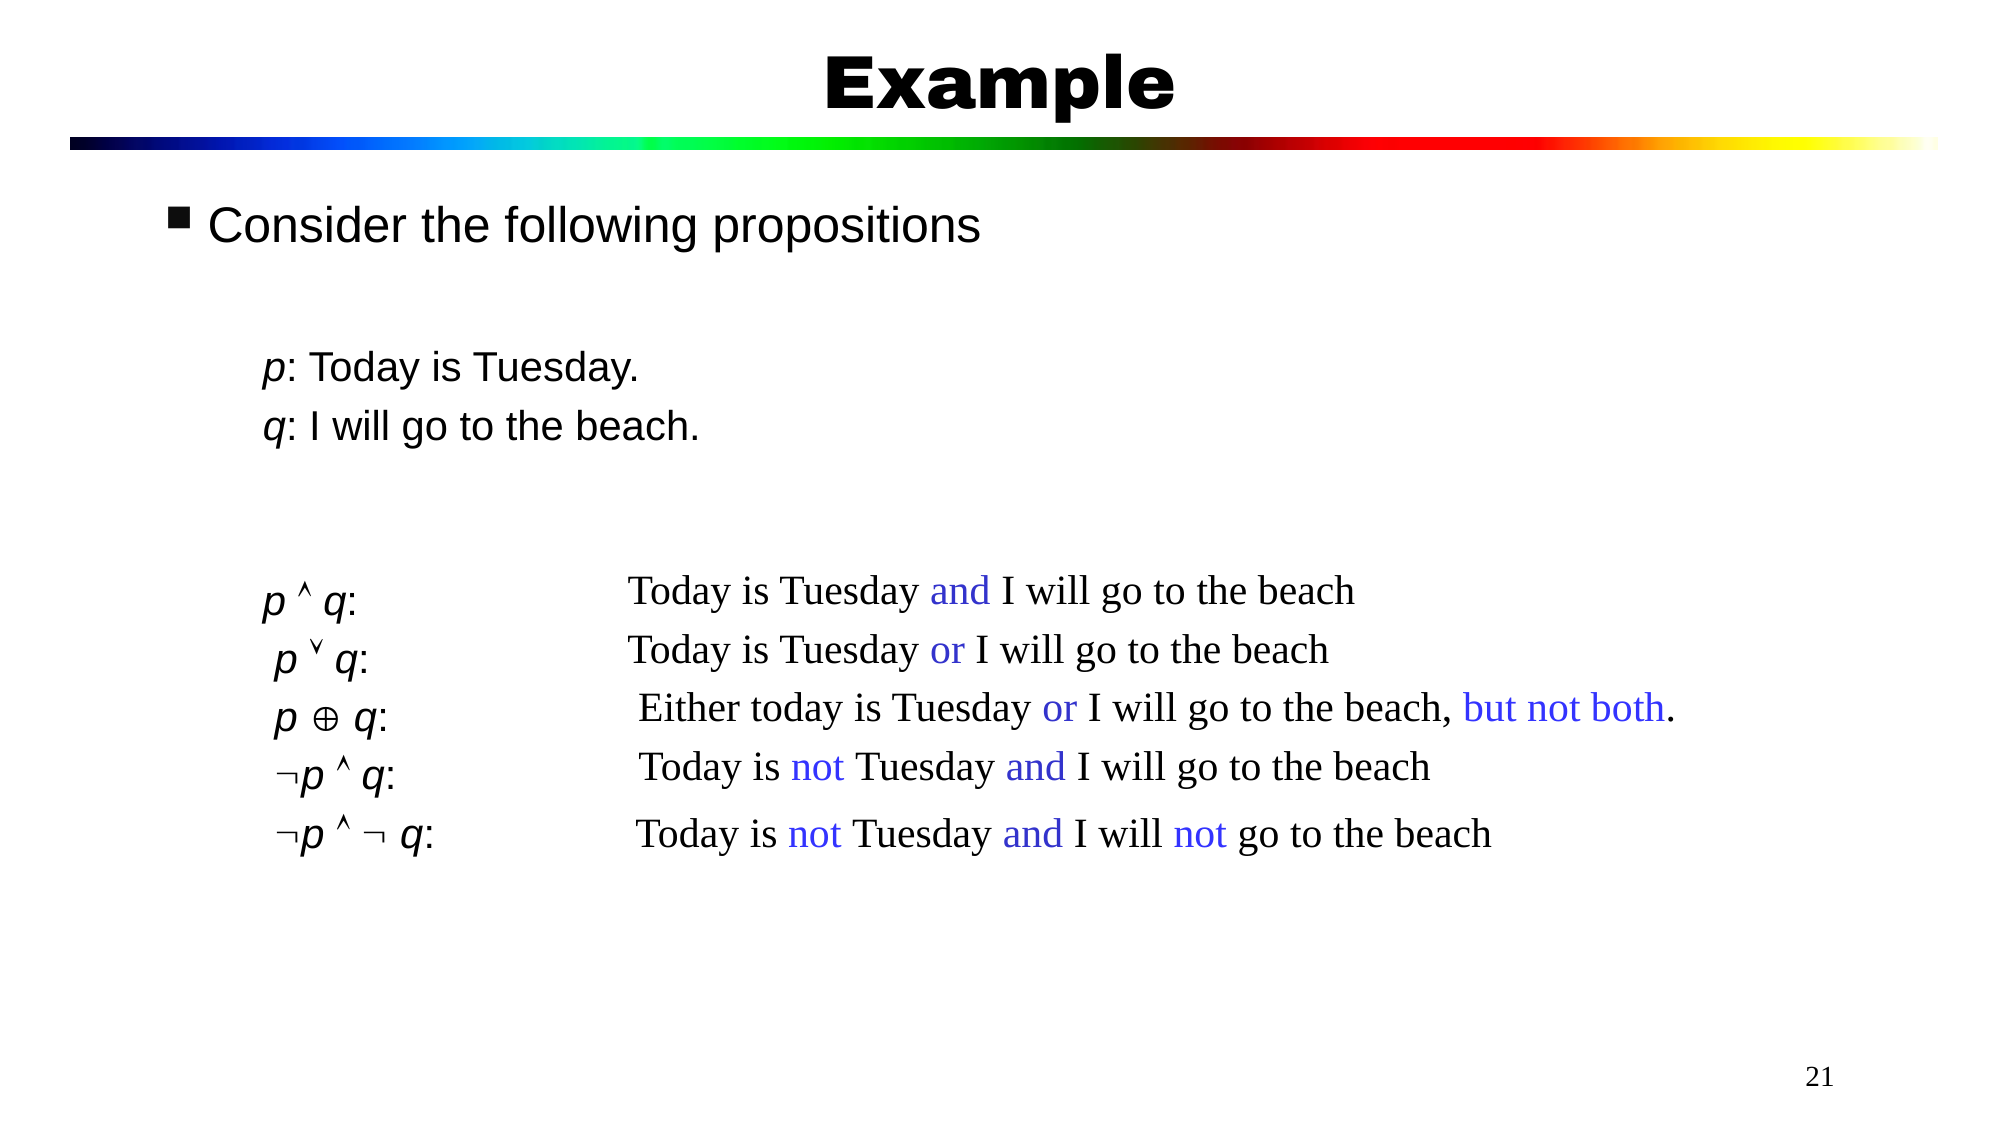

# Example
 Consider the following propositions

  p: Today is Tuesday.
  q: I will go to the beach.

  p ∧ q:
   p ∨ q:
   p ⊕ q:
   ¬p ∧ q:
   ¬p ∧ ¬ q:
Today is Tuesday and I will go to the beach
Today is Tuesday or I will go to the beach
Either today is Tuesday or I will go to the beach, but not both.
Today is not Tuesday and I will go to the beach
Today is not Tuesday and I will not go to the beach
21